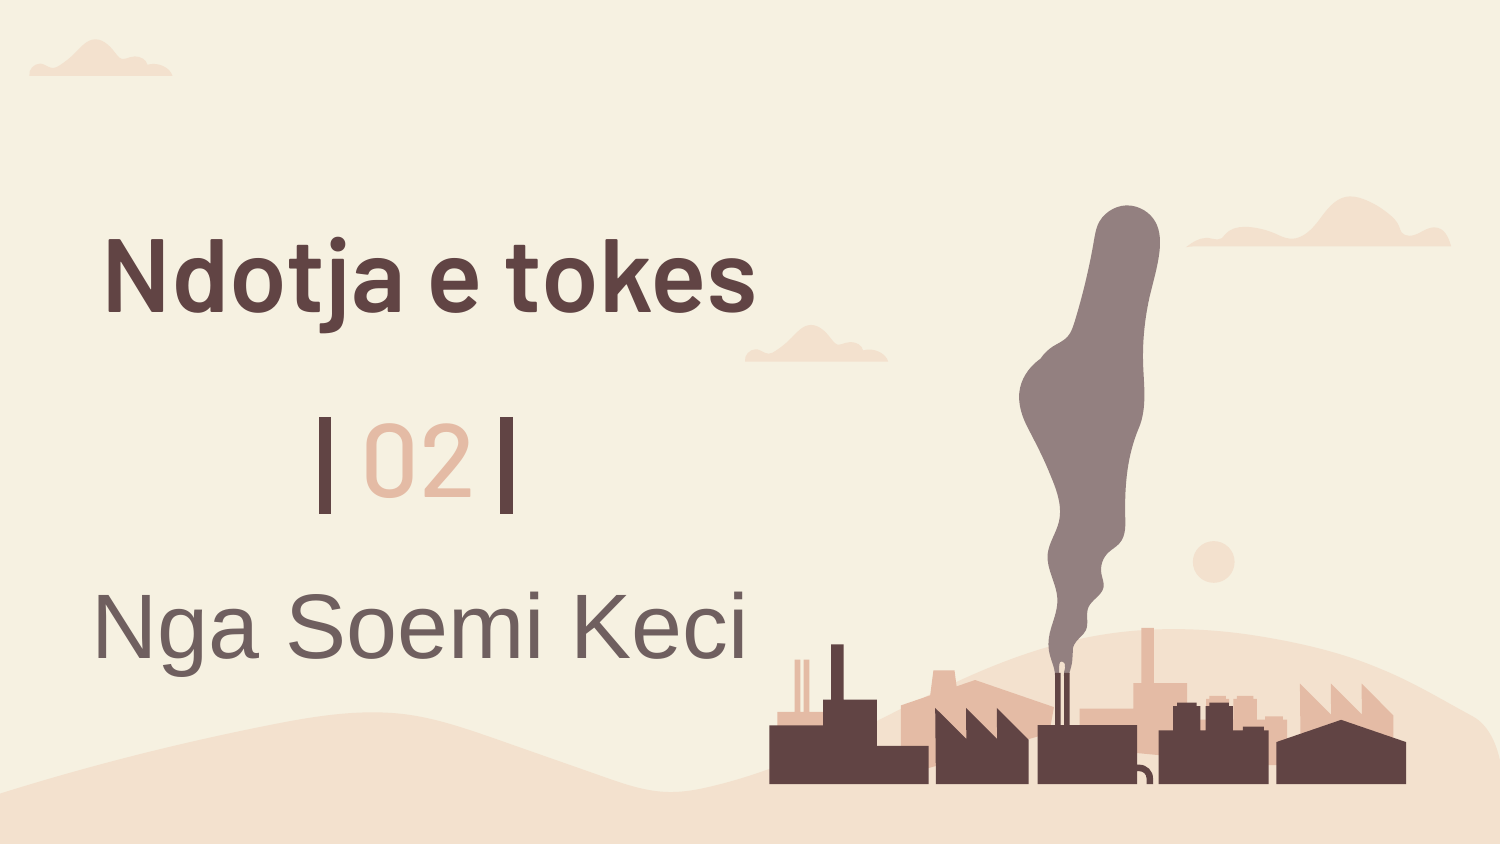

# Ndotja e tokes

02
Nga Soemi Keci